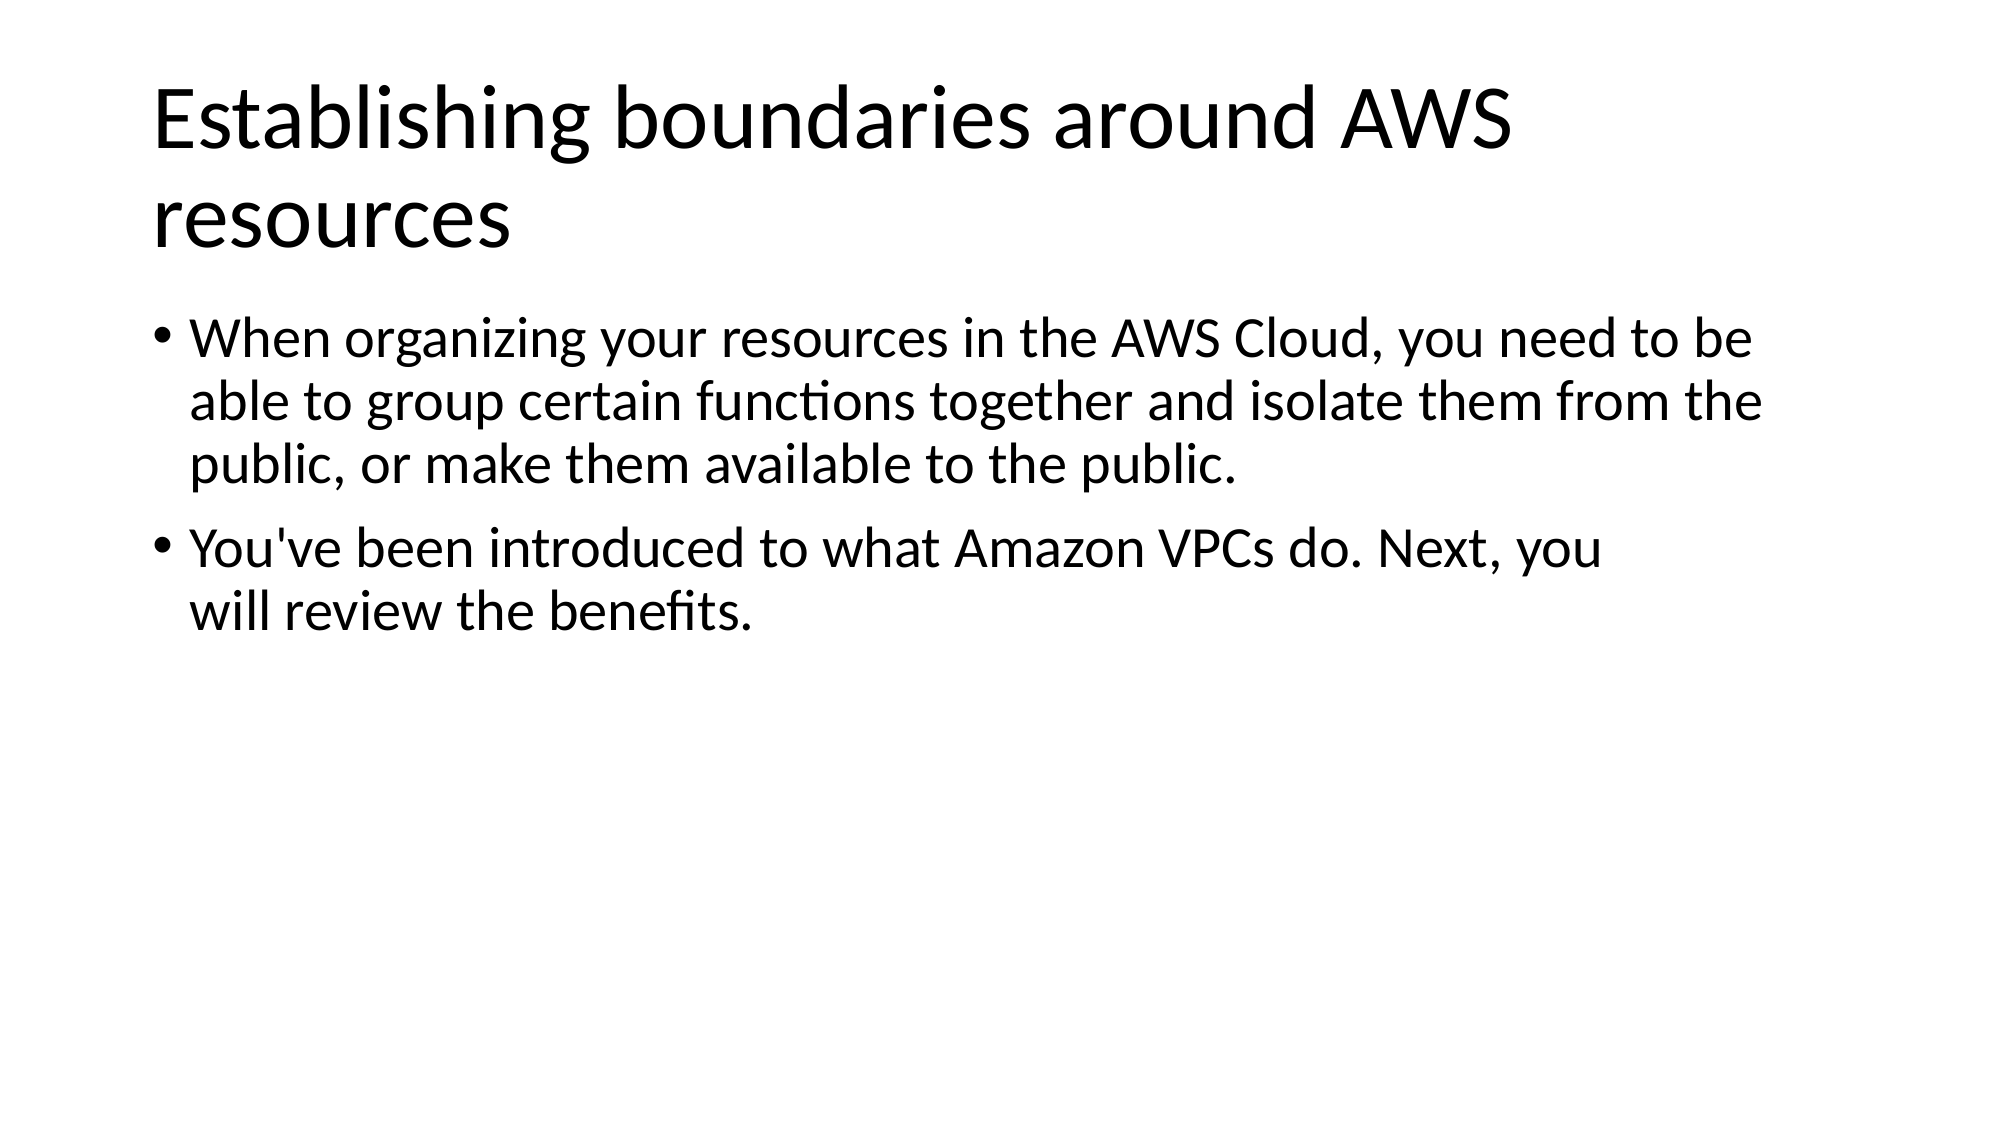

# Establishing boundaries around AWS resources
When organizing your resources in the AWS Cloud, you need to be able to group certain functions together and isolate them from the public, or make them available to the public.
You've been introduced to what Amazon VPCs do. Next, you will review the benefits.